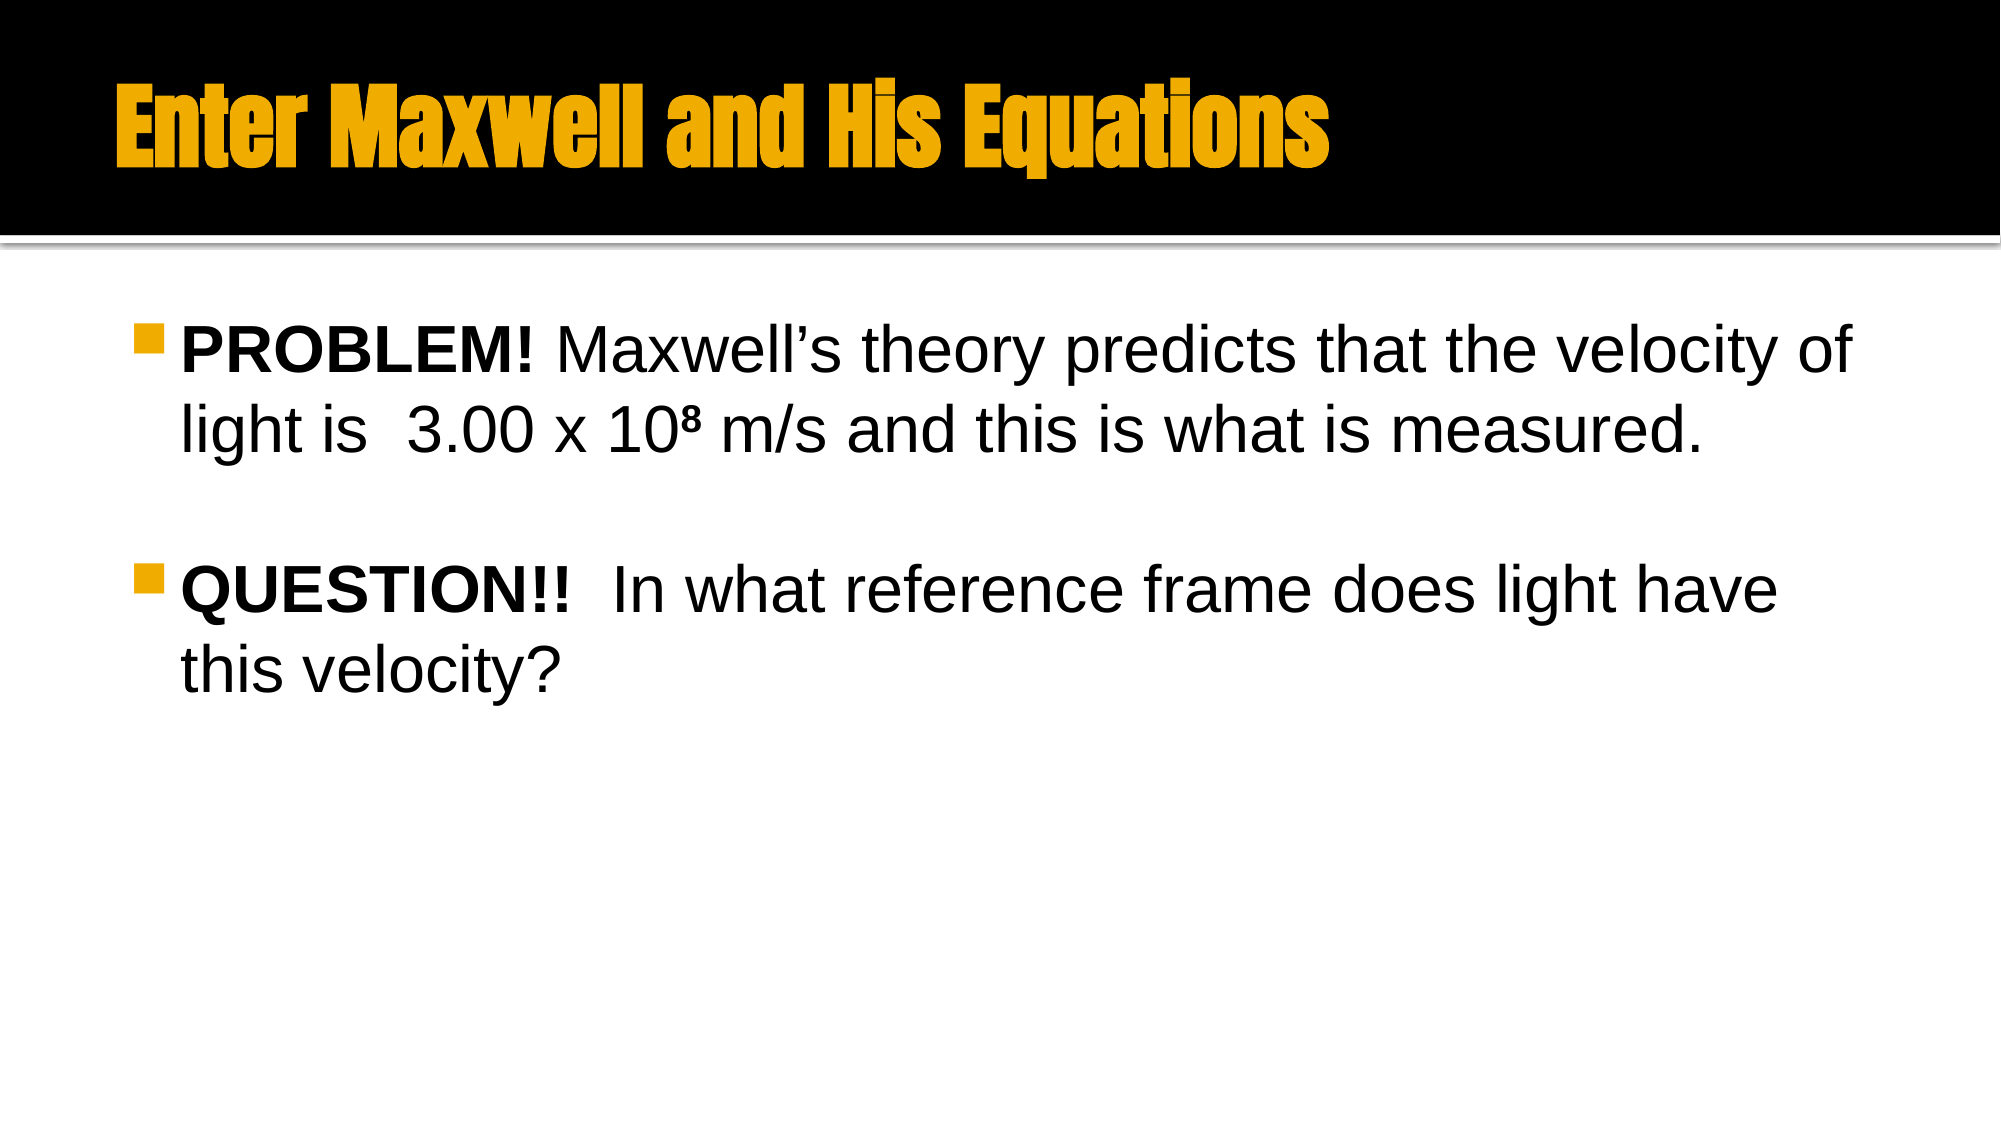

# Enter Maxwell and His Equations
PROBLEM! Maxwell’s theory predicts that the velocity of light is  3.00 x 108 m/s and this is what is measured.

QUESTION!!  In what reference frame does light have this velocity?